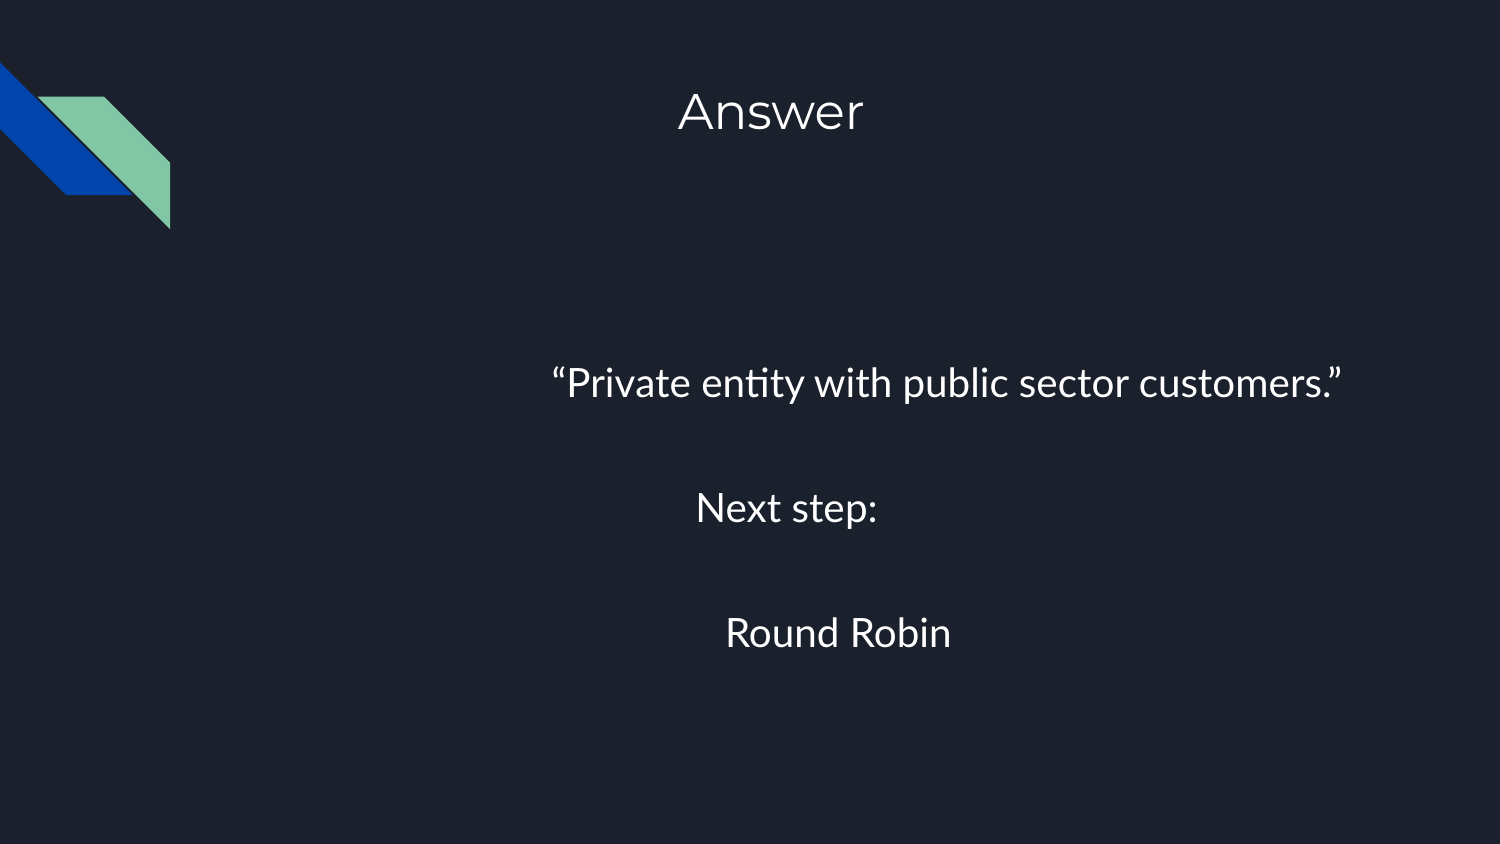

# Answer

“Private entity with public sector customers.”

	              Next step:

         Round Robin